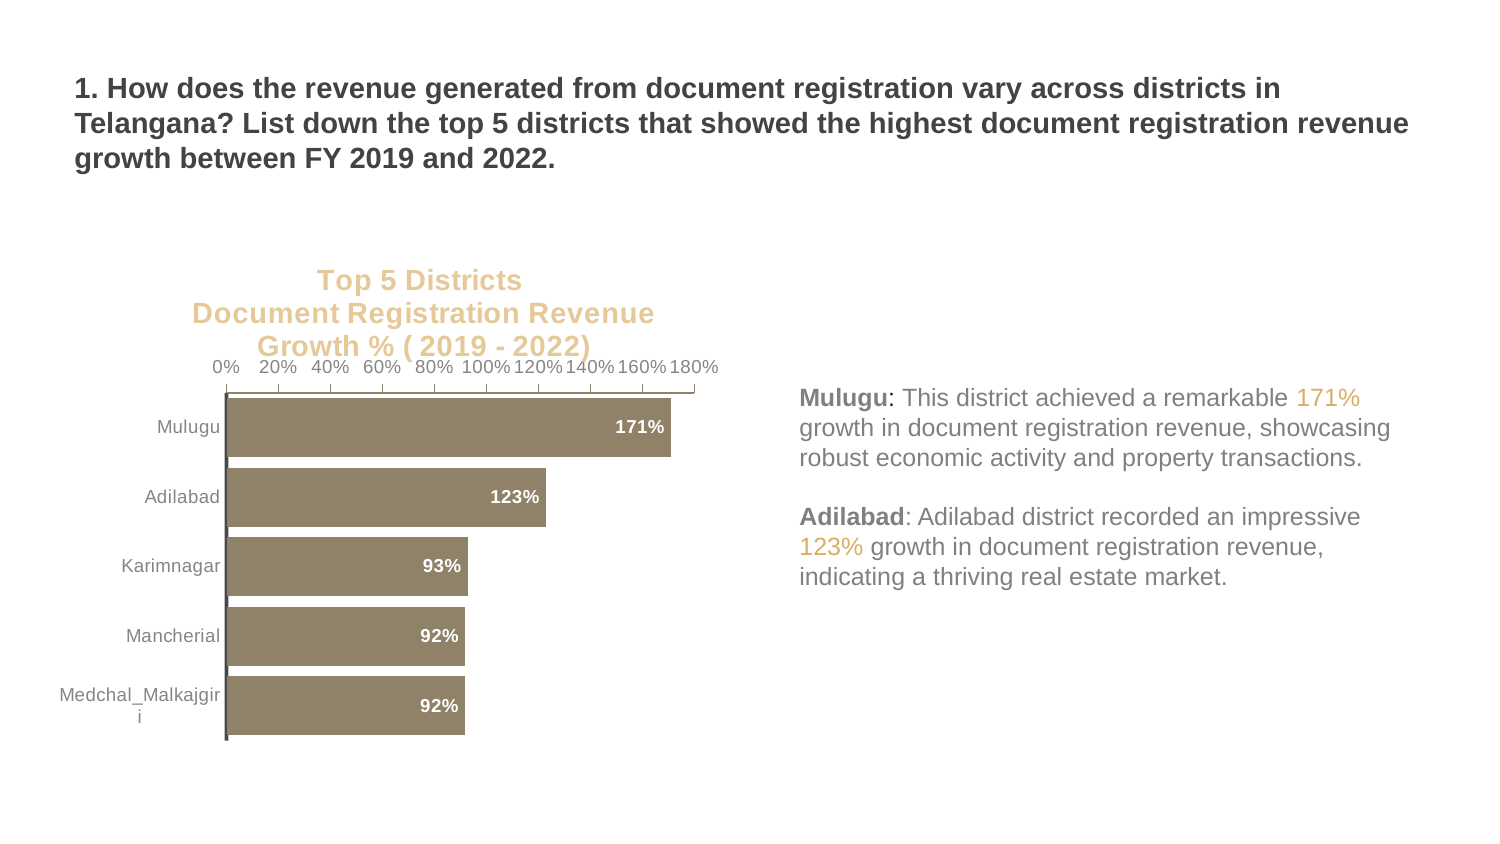

# 1. How does the revenue generated from document registration vary across districts in          Telangana? List down the top 5 districts that showed the highest document registration revenue growth between FY 2019 and 2022.
VENUS

### Chart: Top 5 Districts
Document Registration Revenue Growth % ( 2019 - 2022)

| Category | Total |
|---|---|
| Medchal_Malkajgiri | 0.9168436968766605 |
| Mancherial | 0.9174914257615457 |
| Karimnagar | 0.9274553031861359 |
| Adilabad | 1.228413459977223 |
| Mulugu | 1.7093772045081919 |
Mulugu: This district achieved a remarkable 171% growth in document registration revenue, showcasing robust economic activity and property transactions.

Adilabad: Adilabad district recorded an impressive 123% growth in document registration revenue, indicating a thriving real estate market.